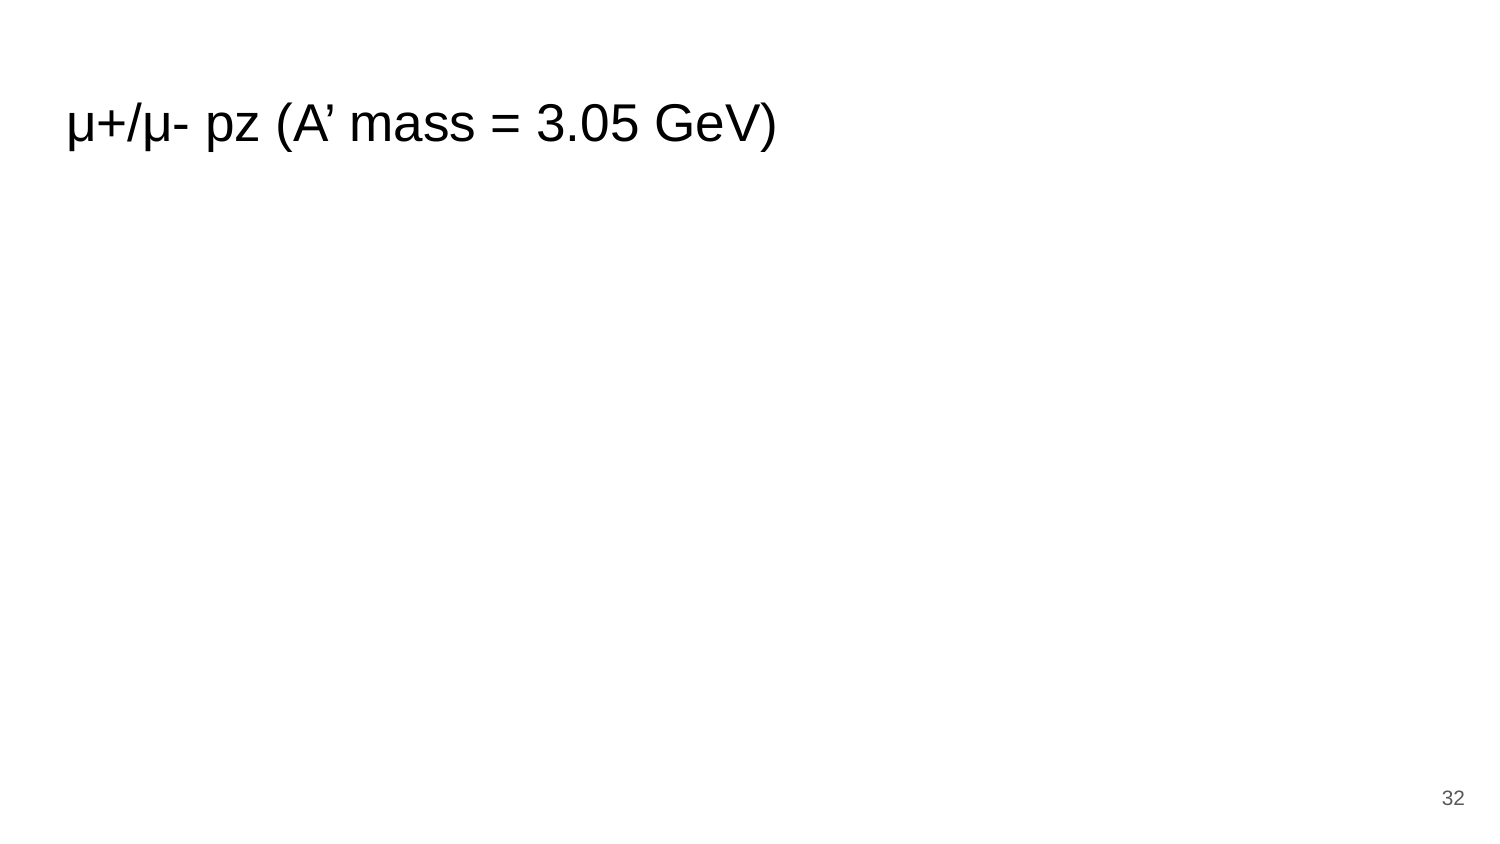

# μ+/μ- pz (A’ mass = 3.05 GeV)
32